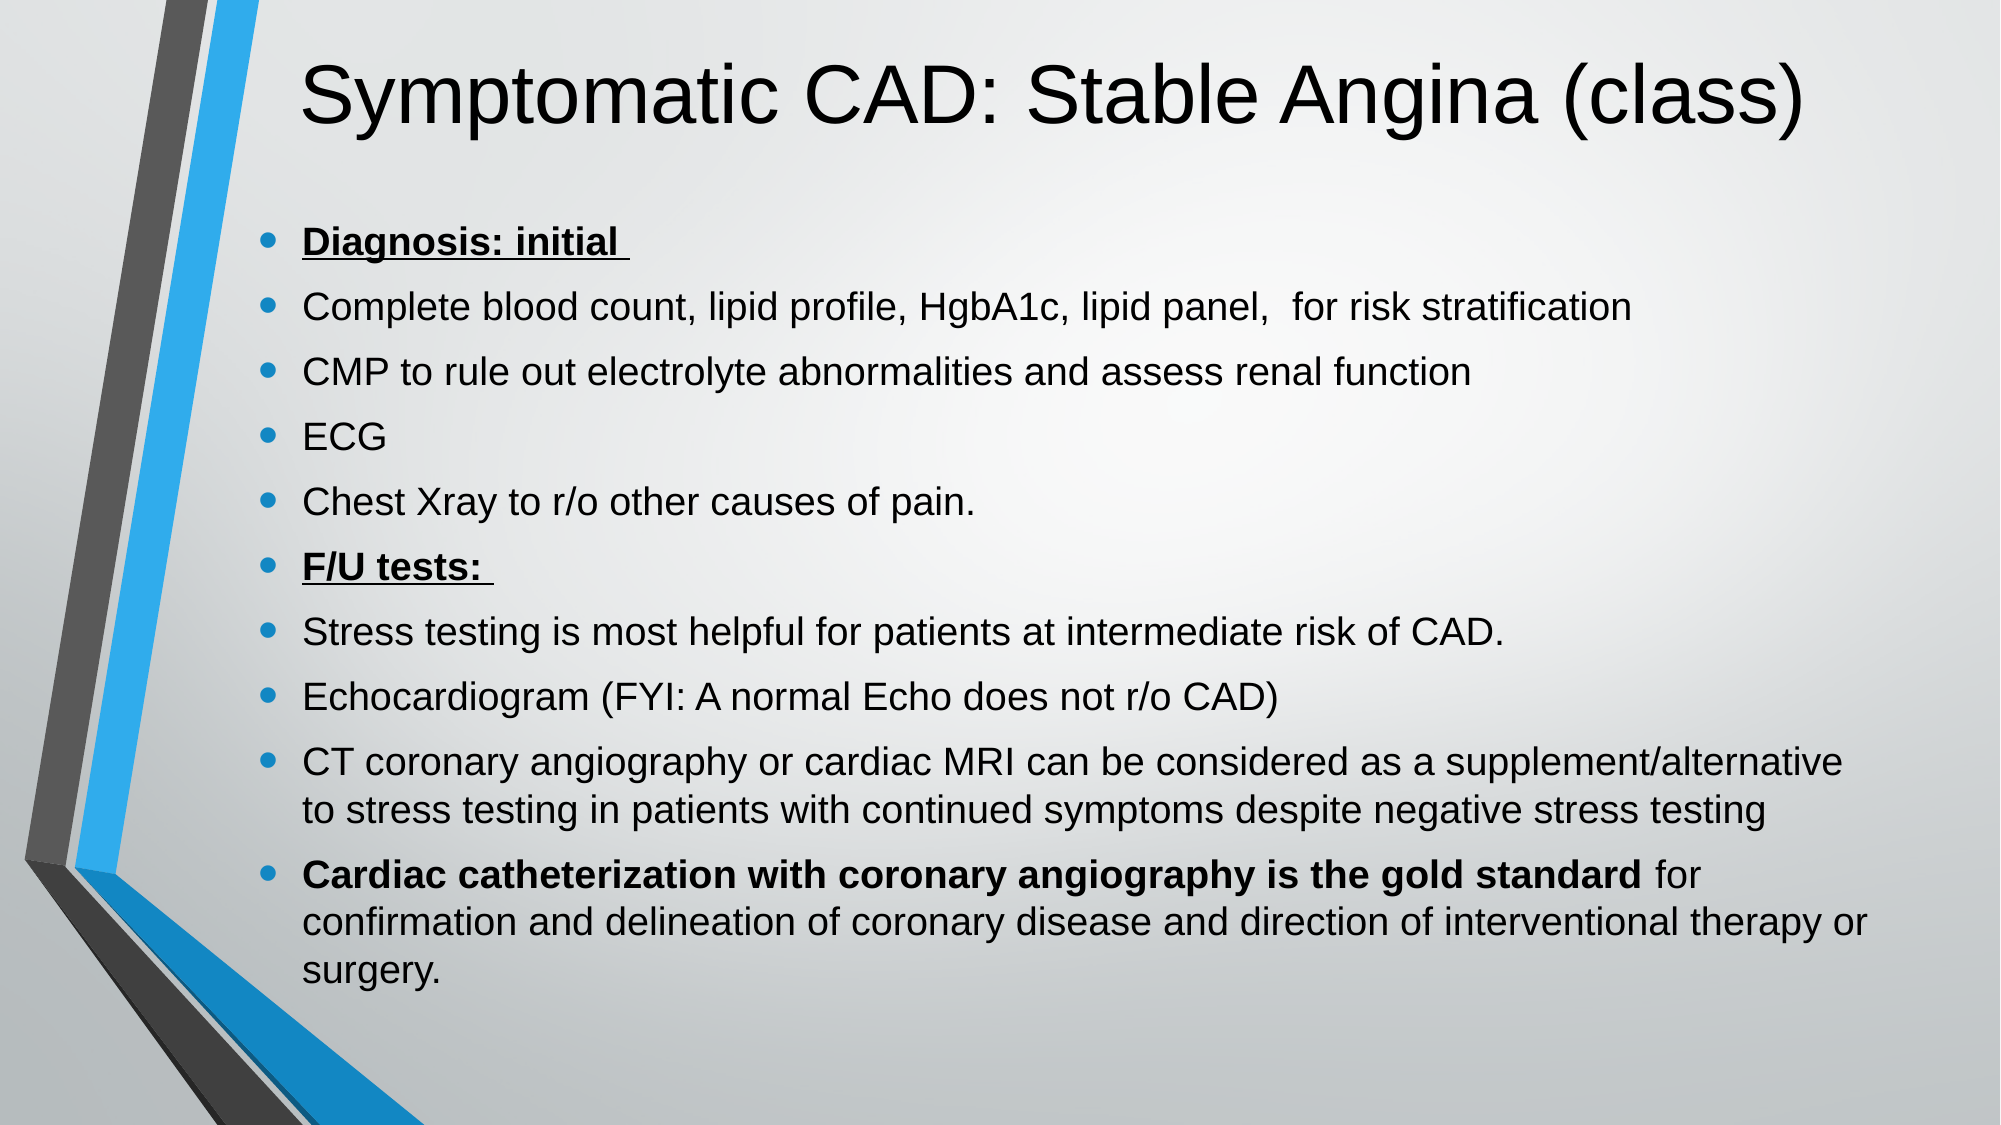

# Symptomatic CAD: Stable Angina (class)
Diagnosis: initial
Complete blood count, lipid profile, HgbA1c, lipid panel,  for risk stratification
CMP to rule out electrolyte abnormalities and assess renal function
ECG
Chest Xray to r/o other causes of pain.
F/U tests:
Stress testing is most helpful for patients at intermediate risk of CAD.
Echocardiogram (FYI: A normal Echo does not r/o CAD)
CT coronary angiography or cardiac MRI can be considered as a supplement/alternative to stress testing in patients with continued symptoms despite negative stress testing
Cardiac catheterization with coronary angiography is the gold standard for confirmation and delineation of coronary disease and direction of interventional therapy or surgery.